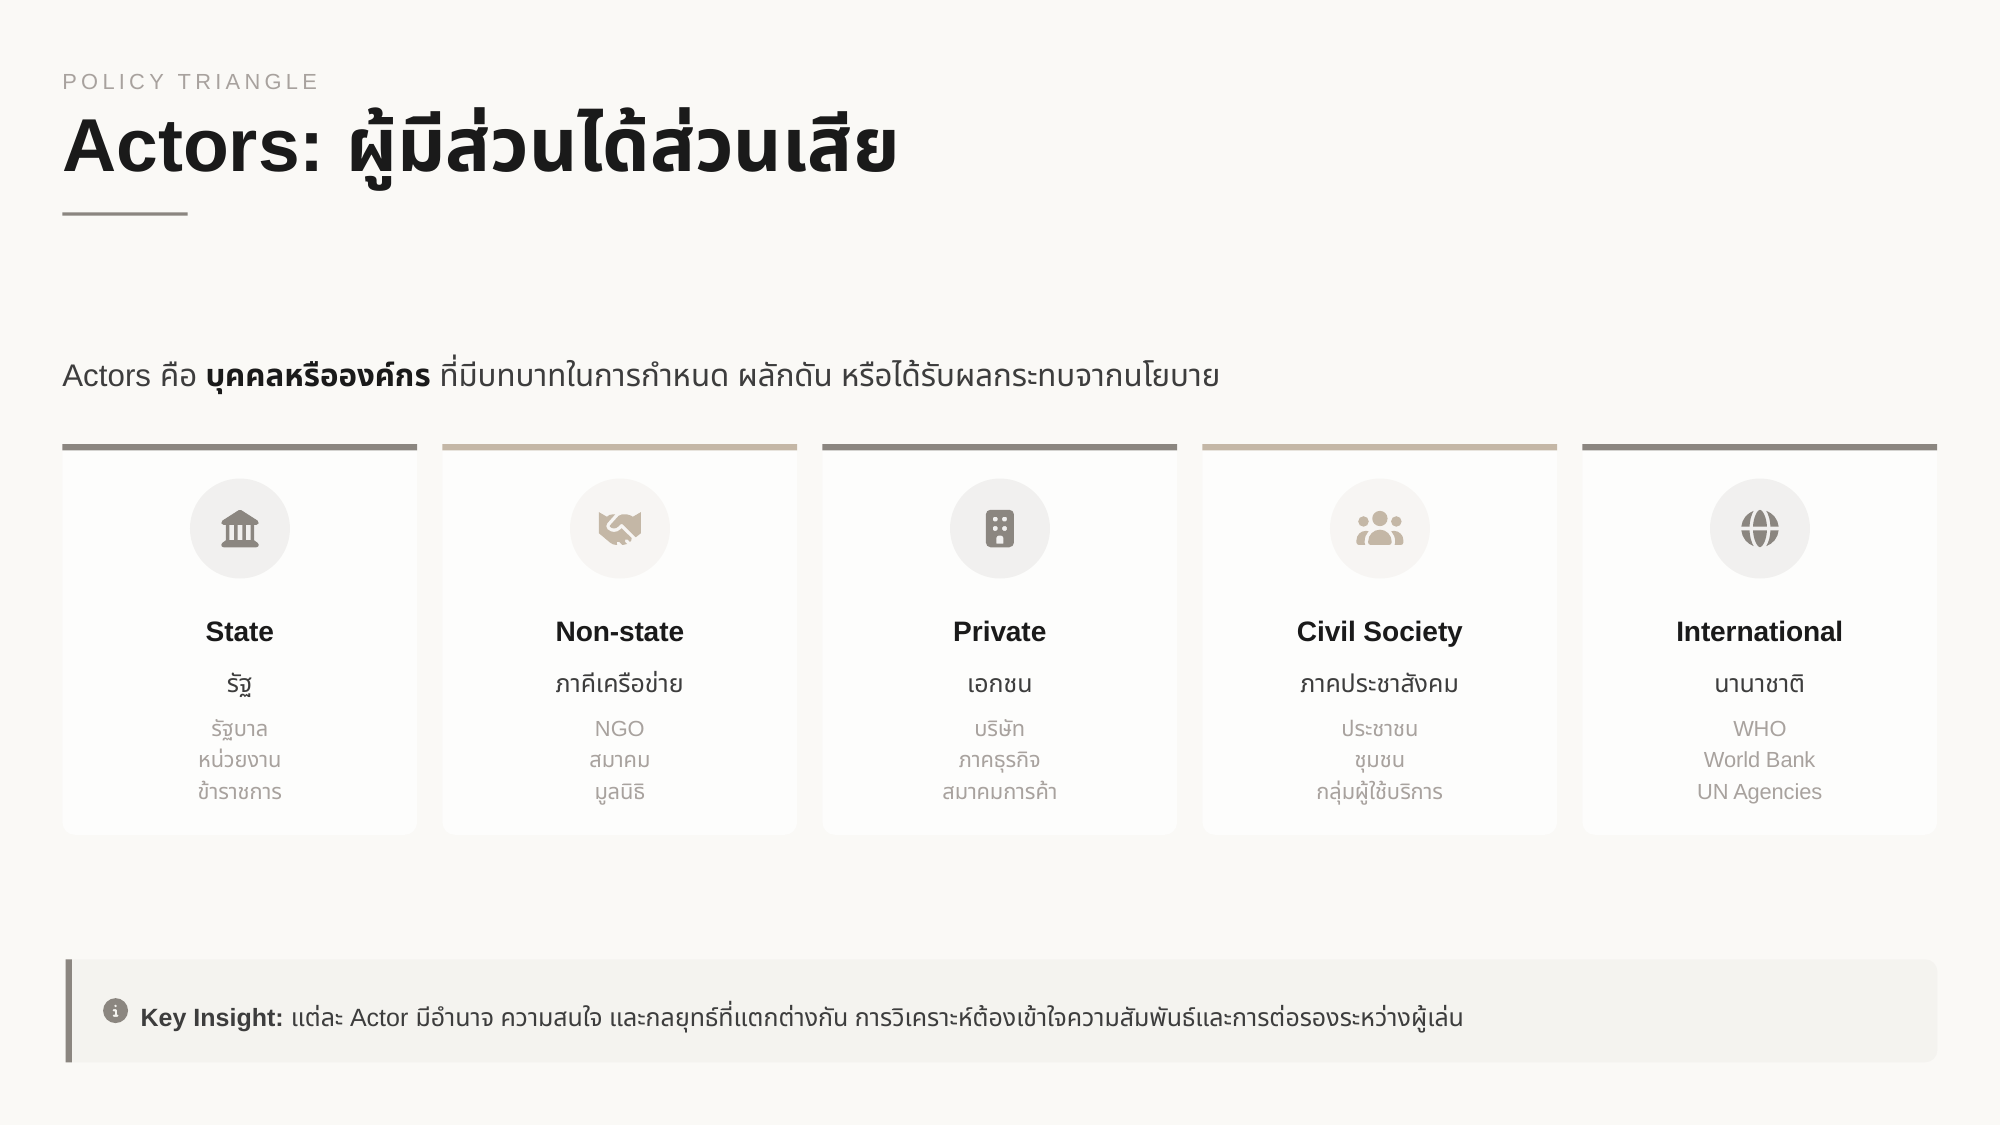

POLICY TRIANGLE
Actors: ผู้มีส่วนได้ส่วนเสีย

Actors คือ บุคคลหรือองค์กร ที่มีบทบาทในการกำหนด ผลักดัน หรือได้รับผลกระทบจากนโยบาย

State
Non-state
Private
Civil Society
International
รัฐ
ภาคีเครือข่าย
เอกชน
ภาคประชาสังคม
นานาชาติ
รัฐบาล
หน่วยงาน
ข้าราชการ
NGO
สมาคม
มูลนิธิ
บริษัท
ภาคธุรกิจ
สมาคมการค้า
ประชาชน
ชุมชน
กลุ่มผู้ใช้บริการ
WHO
World Bank
UN Agencies

Key Insight: แต่ละ Actor มีอำนาจ ความสนใจ และกลยุทธ์ที่แตกต่างกัน การวิเคราะห์ต้องเข้าใจความสัมพันธ์และการต่อรองระหว่างผู้เล่น